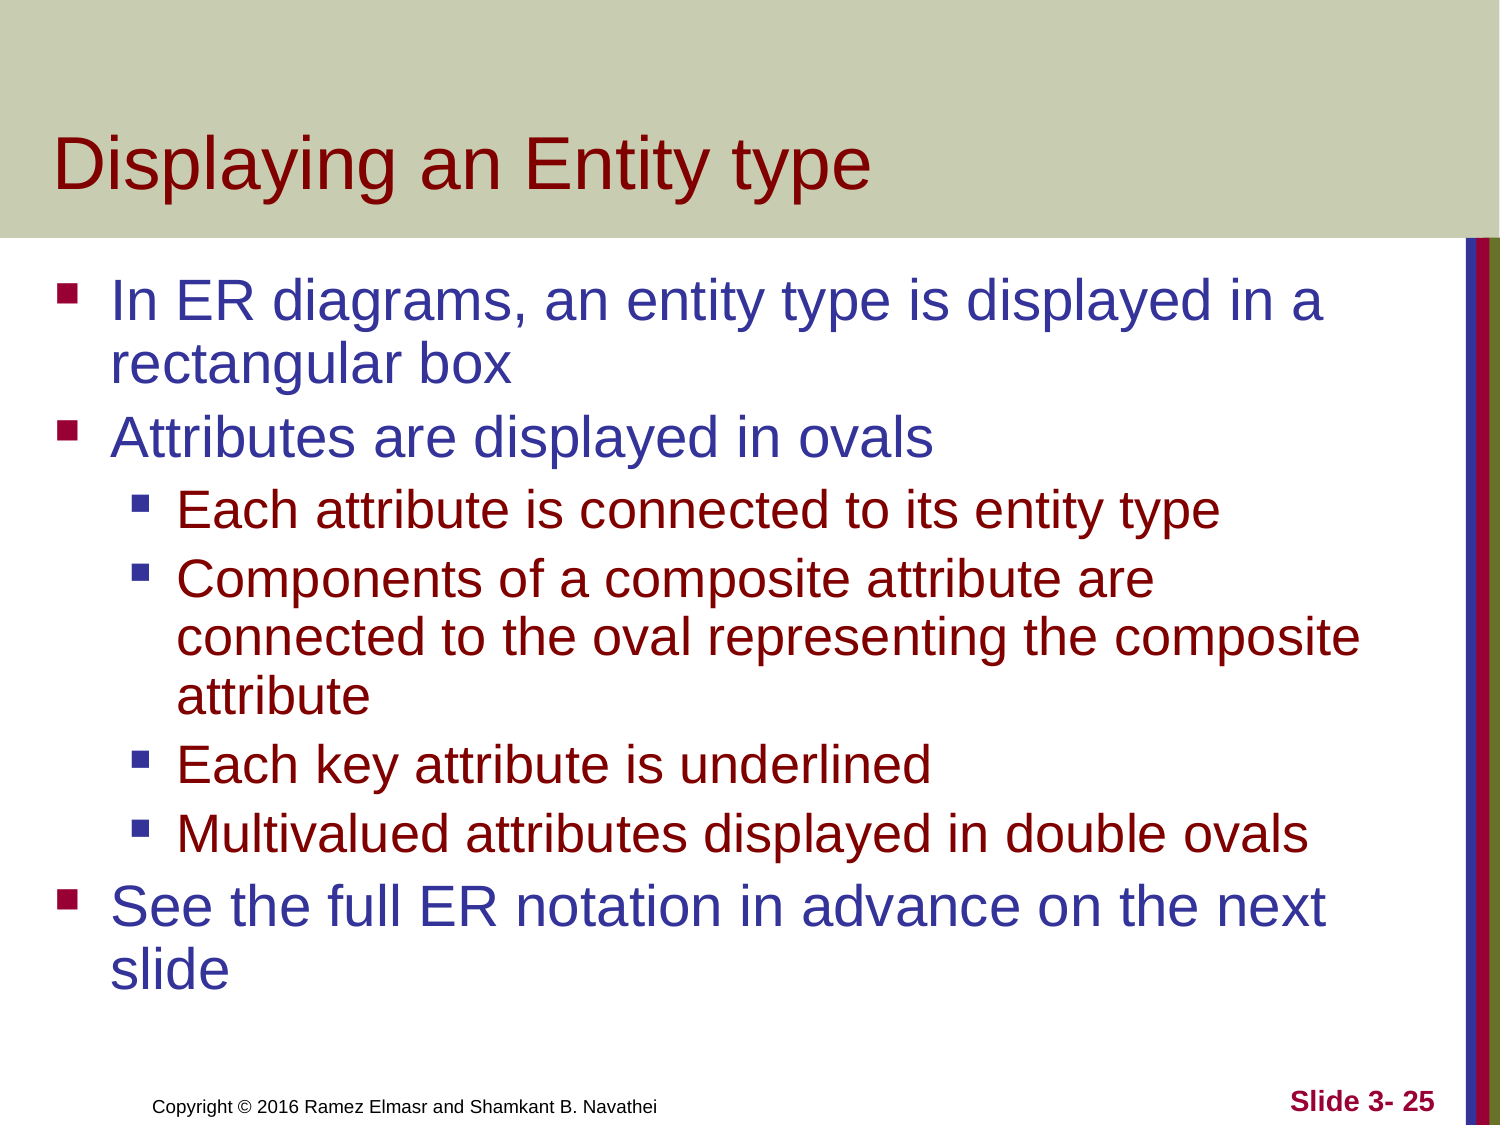

# Displaying an Entity type
In ER diagrams, an entity type is displayed in a rectangular box
Attributes are displayed in ovals
Each attribute is connected to its entity type
Components of a composite attribute are connected to the oval representing the composite attribute
Each key attribute is underlined
Multivalued attributes displayed in double ovals
See the full ER notation in advance on the next slide
Slide 3- 25